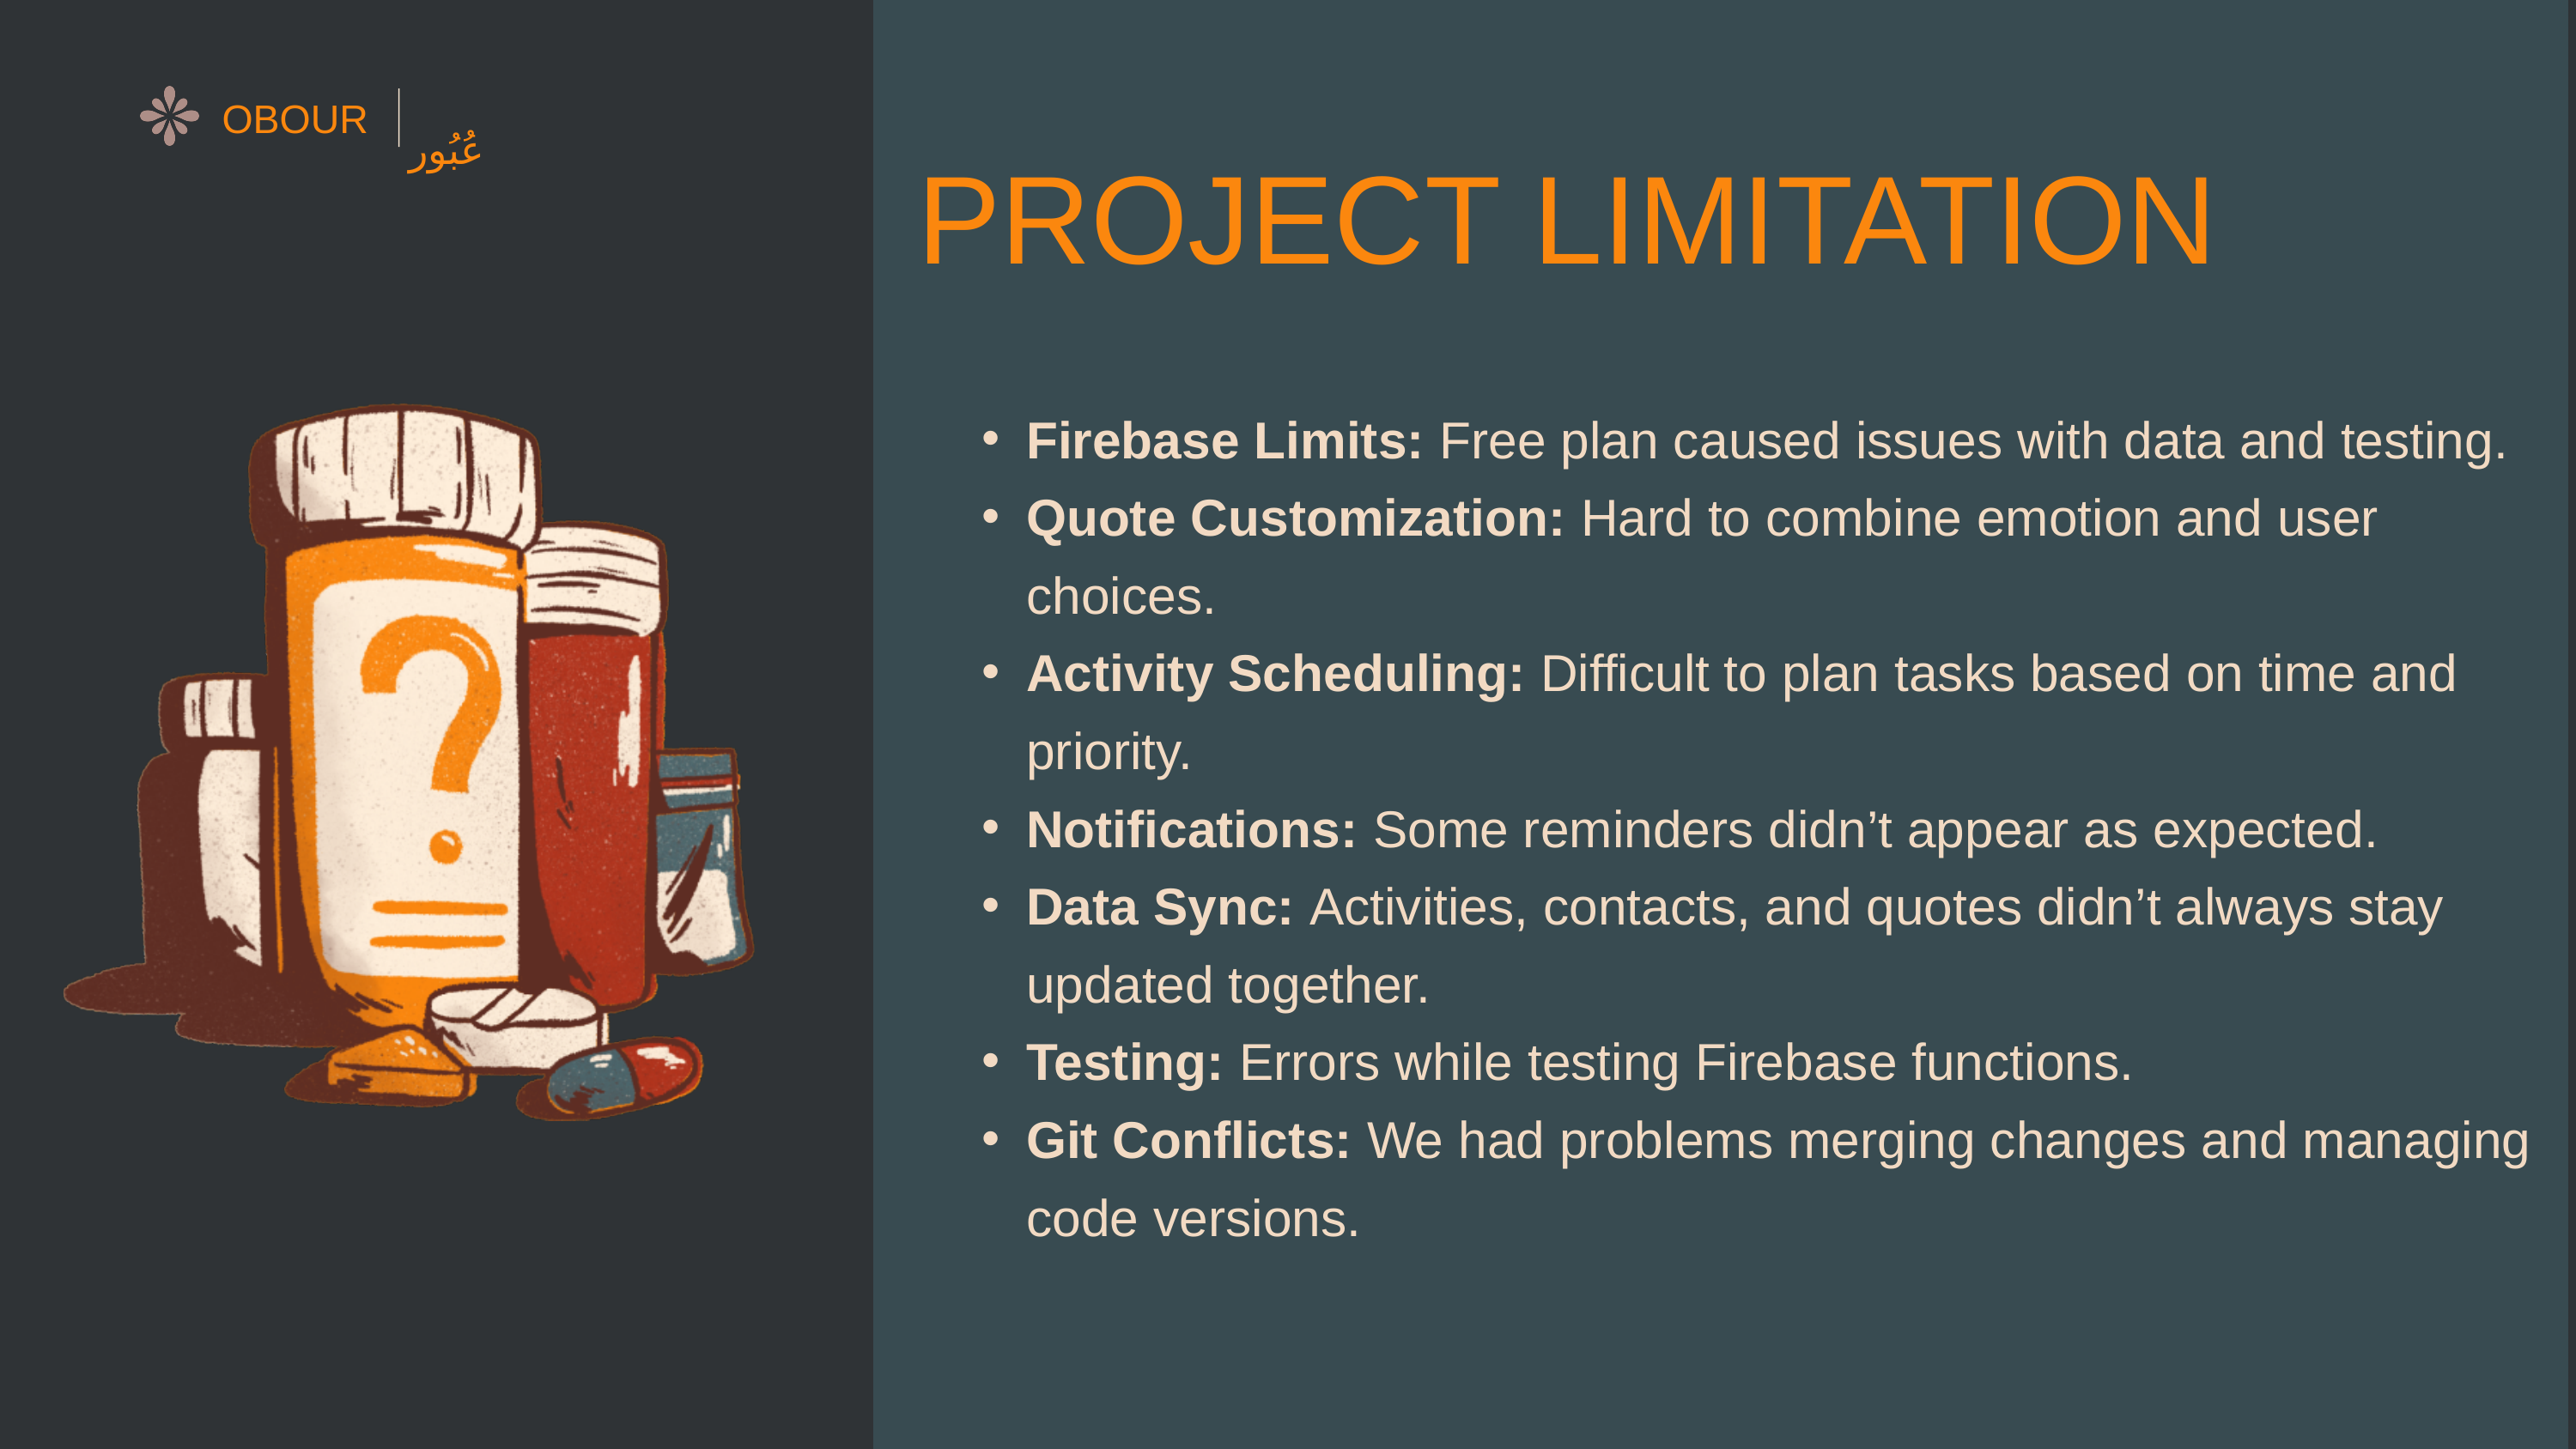

عُبُور

OBOUR

PROJECT LIMITATION
Firebase Limits: Free plan caused issues with data and testing.
Quote Customization: Hard to combine emotion and user choices.
Activity Scheduling: Difficult to plan tasks based on time and priority.
Notifications: Some reminders didn’t appear as expected.
Data Sync: Activities, contacts, and quotes didn’t always stay updated together.
Testing: Errors while testing Firebase functions.
Git Conflicts: We had problems merging changes and managing code versions.